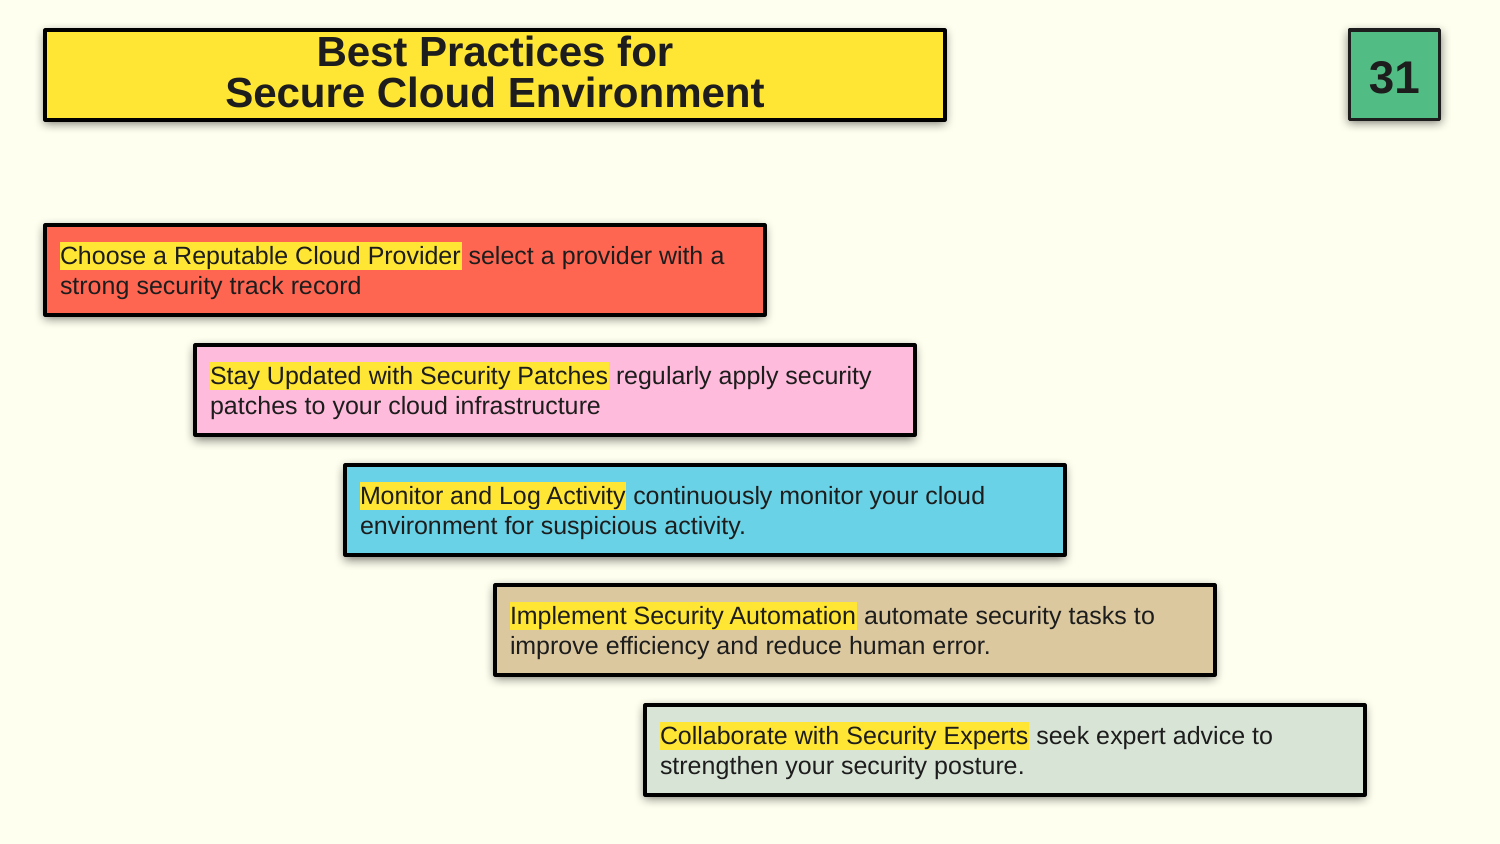

# Best Practices for Secure Cloud Environment
Choose a Reputable Cloud Provider select a provider with a strong security track record
Stay Updated with Security Patches regularly apply security patches to your cloud infrastructure
Monitor and Log Activity continuously monitor your cloud environment for suspicious activity.
Implement Security Automation automate security tasks to improve efficiency and reduce human error.
Collaborate with Security Experts seek expert advice to strengthen your security posture.